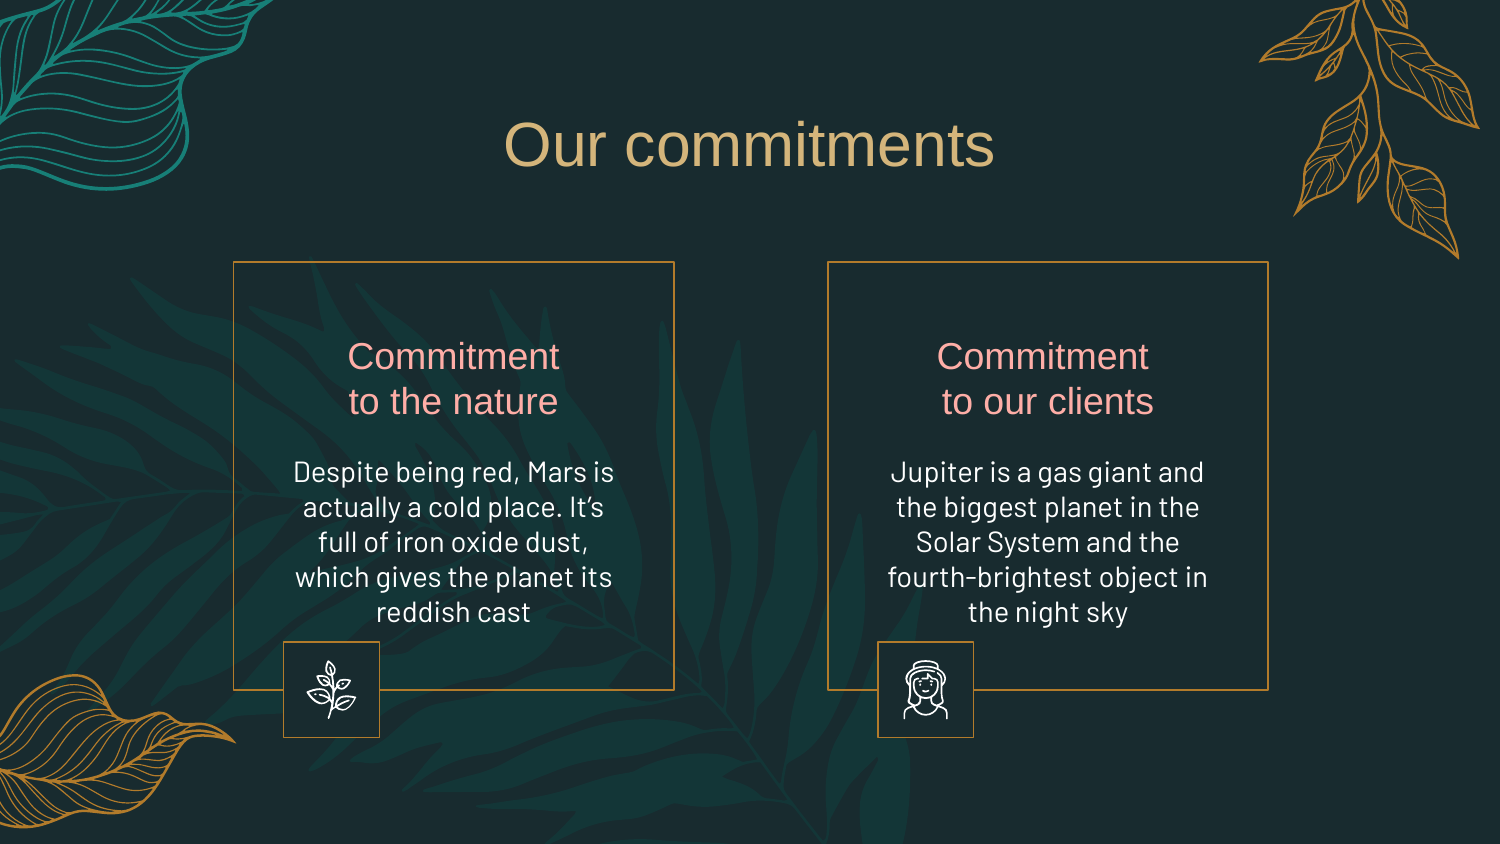

Our commitments

Commitment
to our clients
# Commitment
to the nature
Jupiter is a gas giant and the biggest planet in the Solar System and the fourth-brightest object in the night sky
Despite being red, Mars is actually a cold place. It’s full of iron oxide dust, which gives the planet its reddish cast